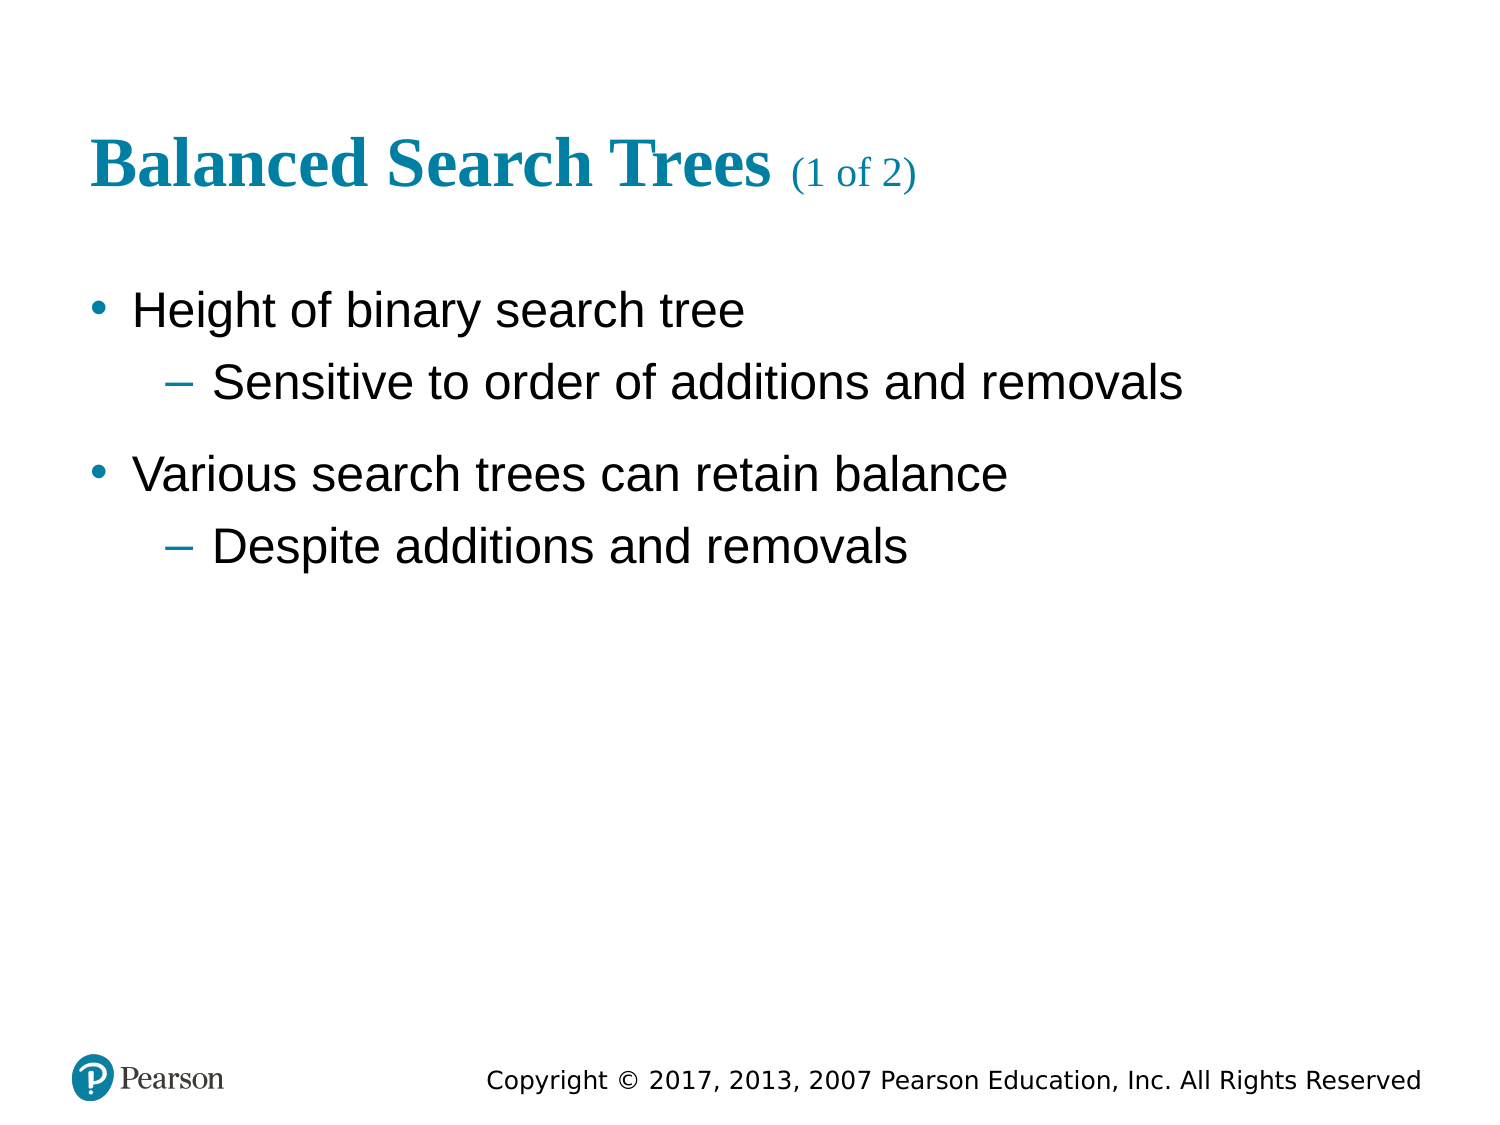

# Balanced Search Trees (1 of 2)
Height of binary search tree
Sensitive to order of additions and removals
Various search trees can retain balance
Despite additions and removals